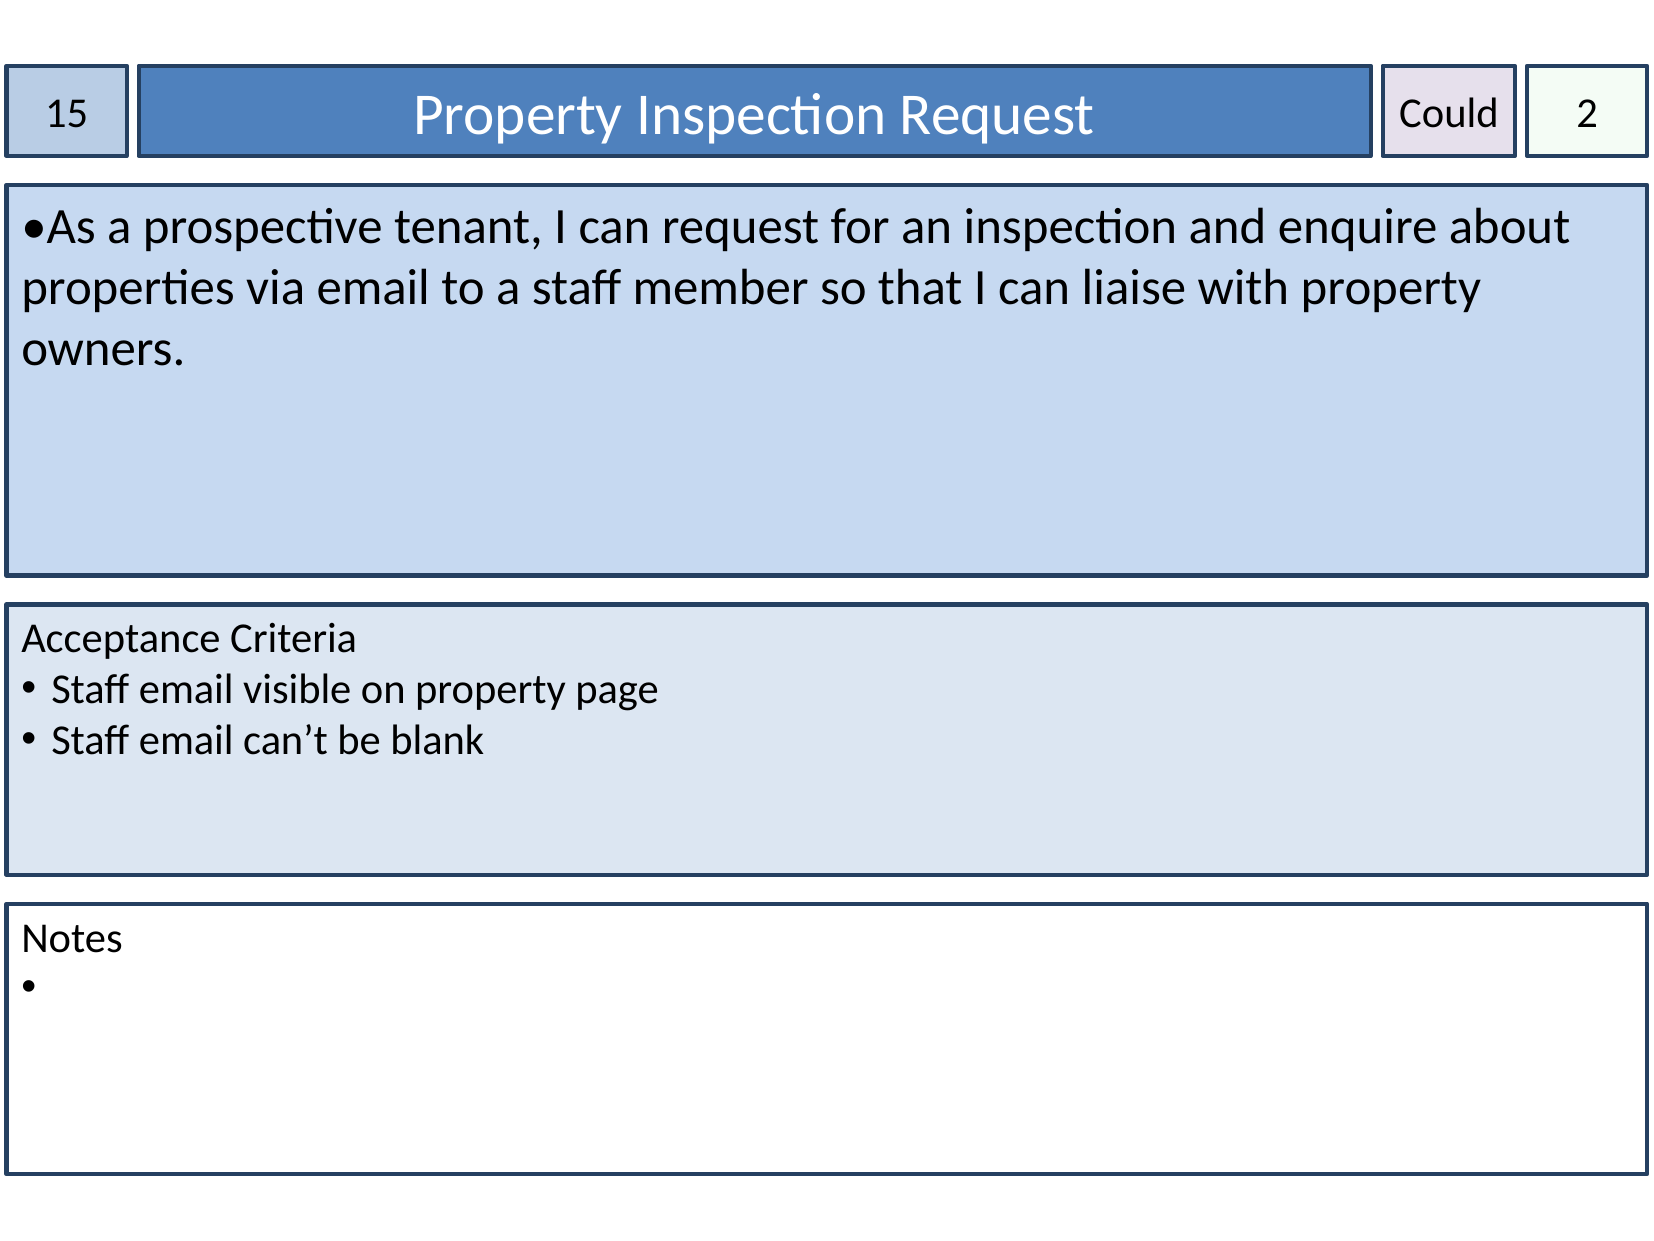

15
Property Inspection Request
Could
2
•As a prospective tenant, I can request for an inspection and enquire about properties via email to a staff member so that I can liaise with property owners.
Acceptance Criteria
Staff email visible on property page
Staff email can’t be blank
Notes